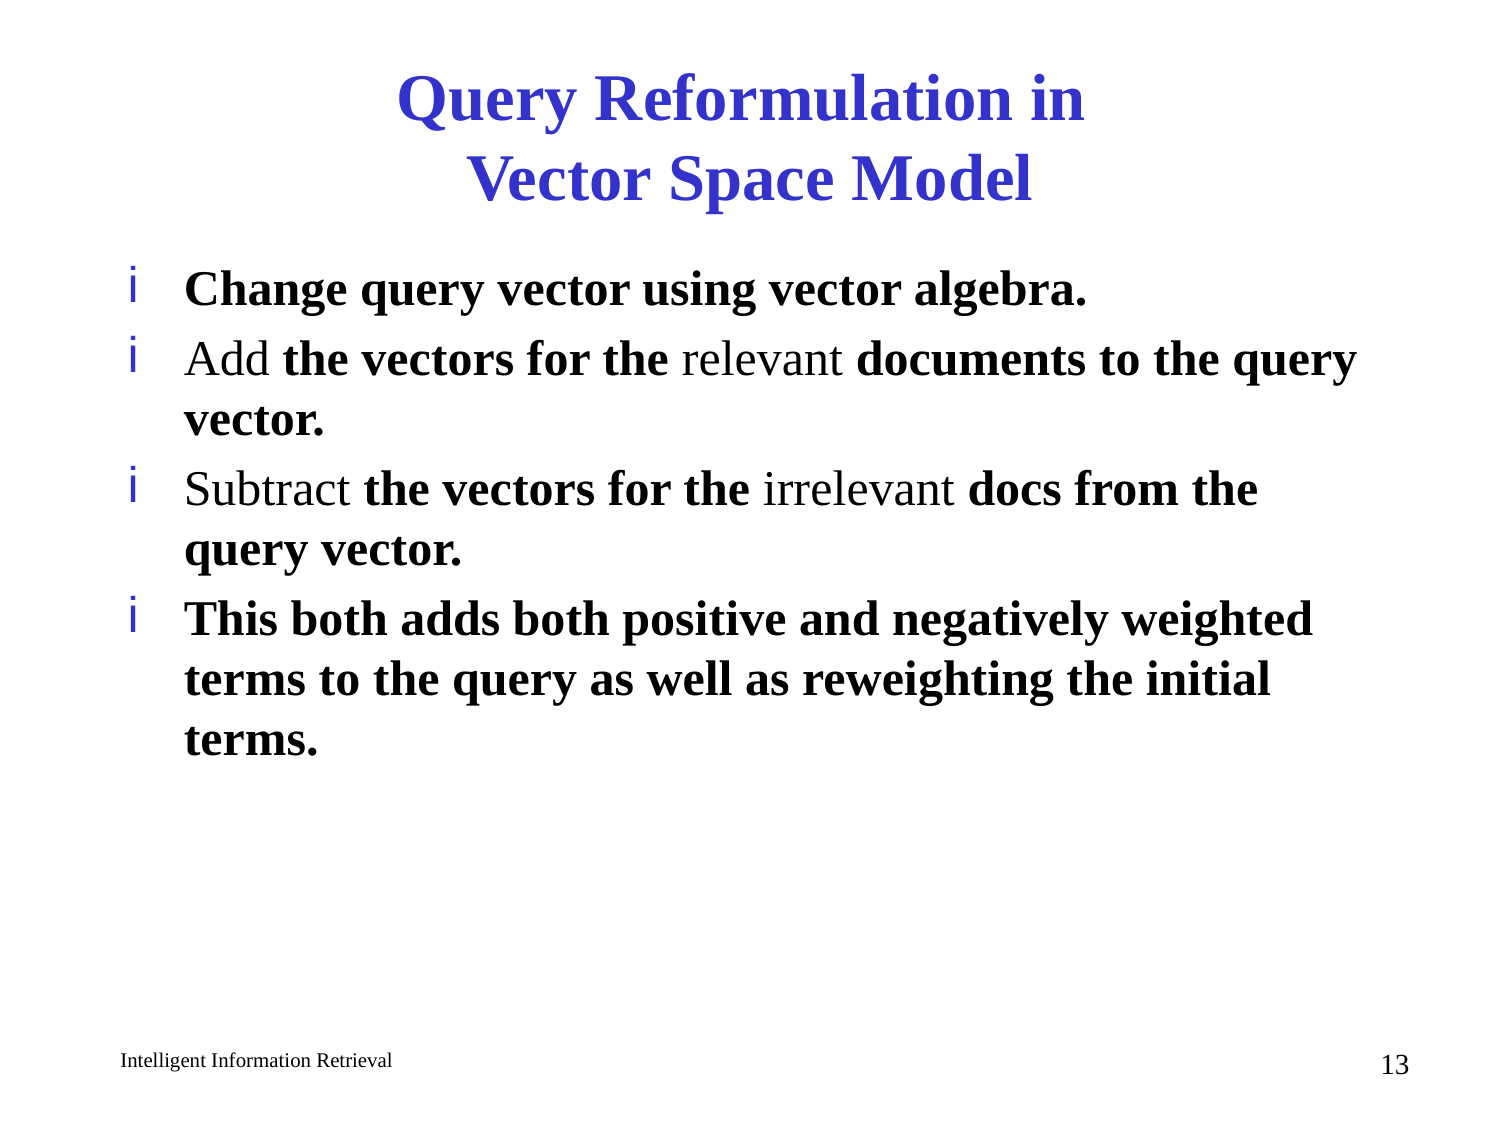

# Query Reformulation in Vector Space Model
Change query vector using vector algebra.
Add the vectors for the relevant documents to the query vector.
Subtract the vectors for the irrelevant docs from the query vector.
This both adds both positive and negatively weighted terms to the query as well as reweighting the initial terms.
13
Intelligent Information Retrieval